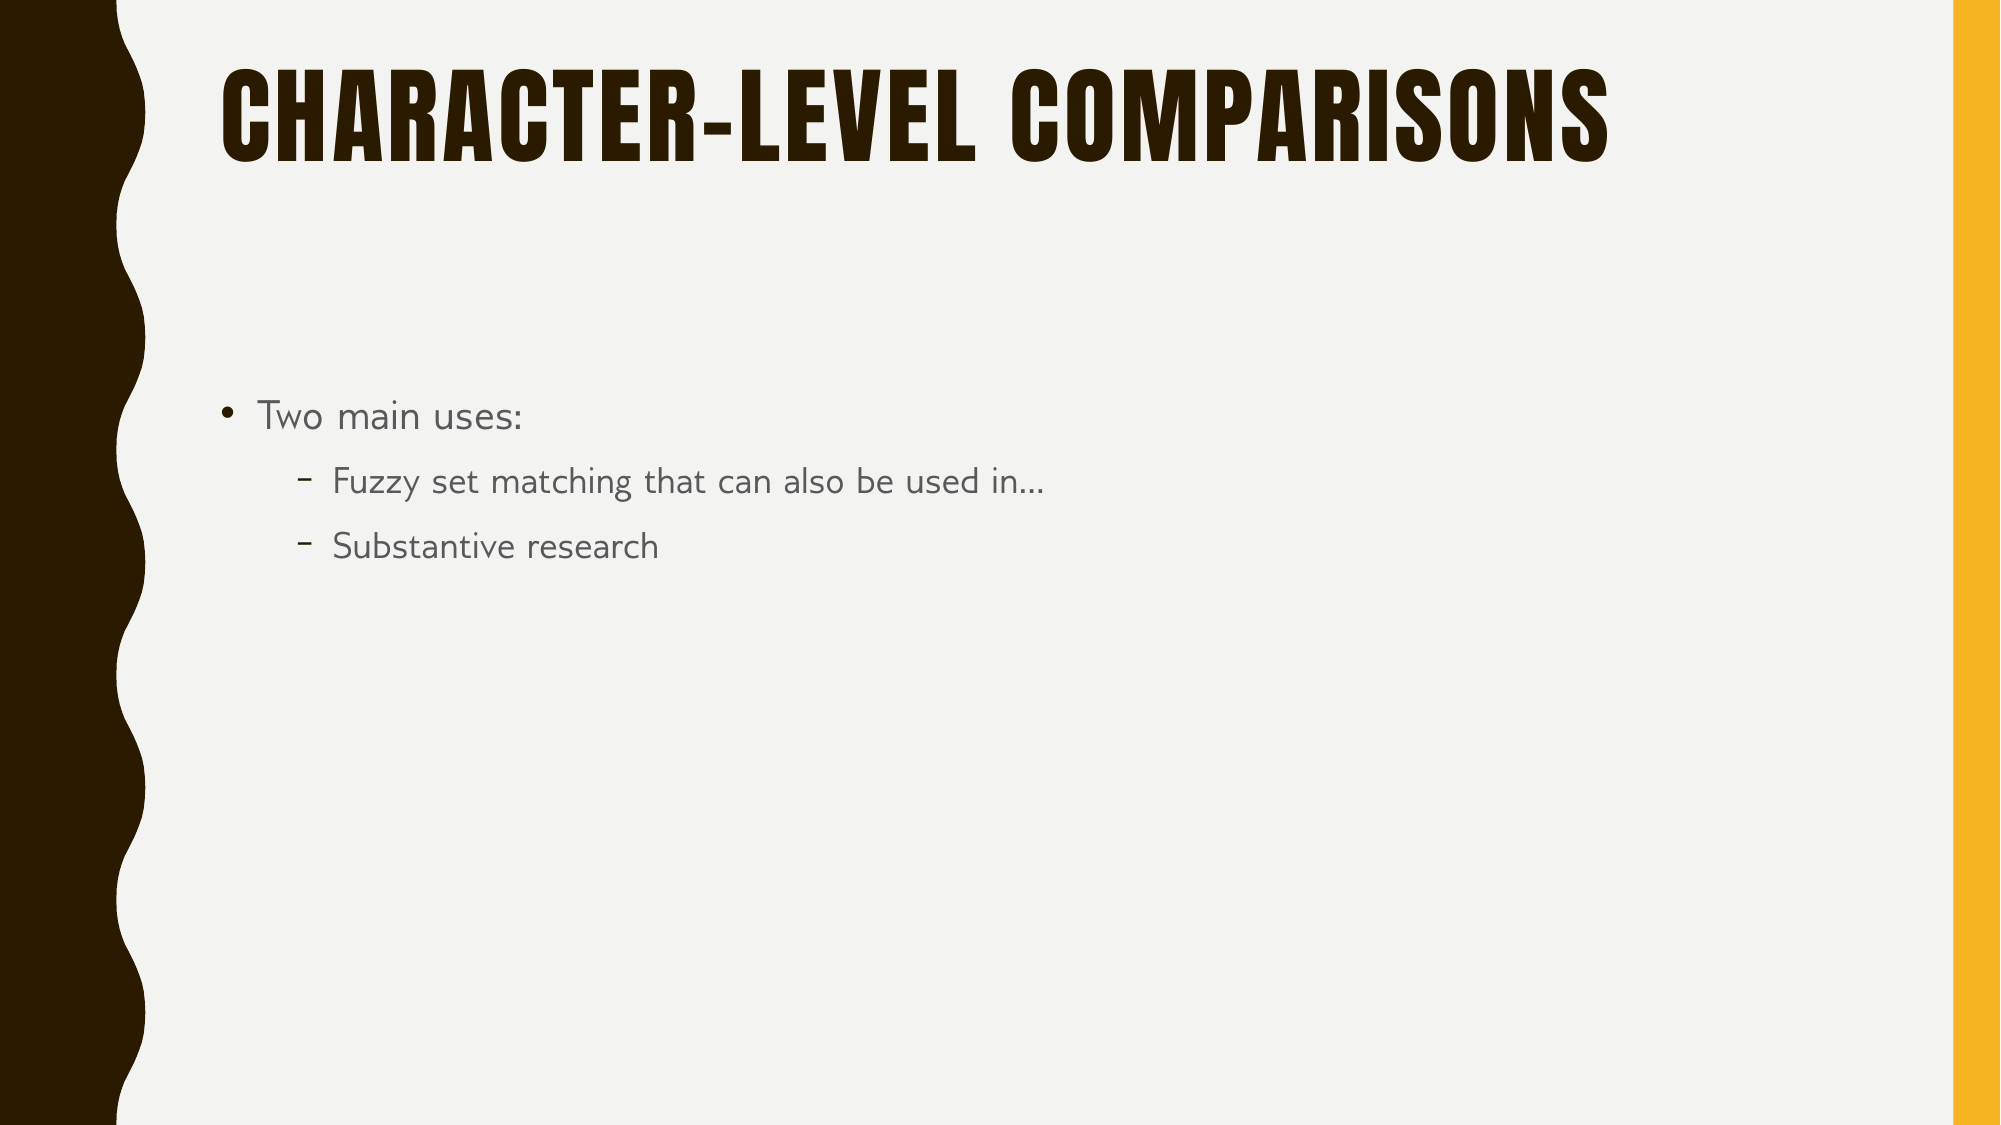

# Character-level comparisons
Two main uses:
Fuzzy set matching that can also be used in…
Substantive research